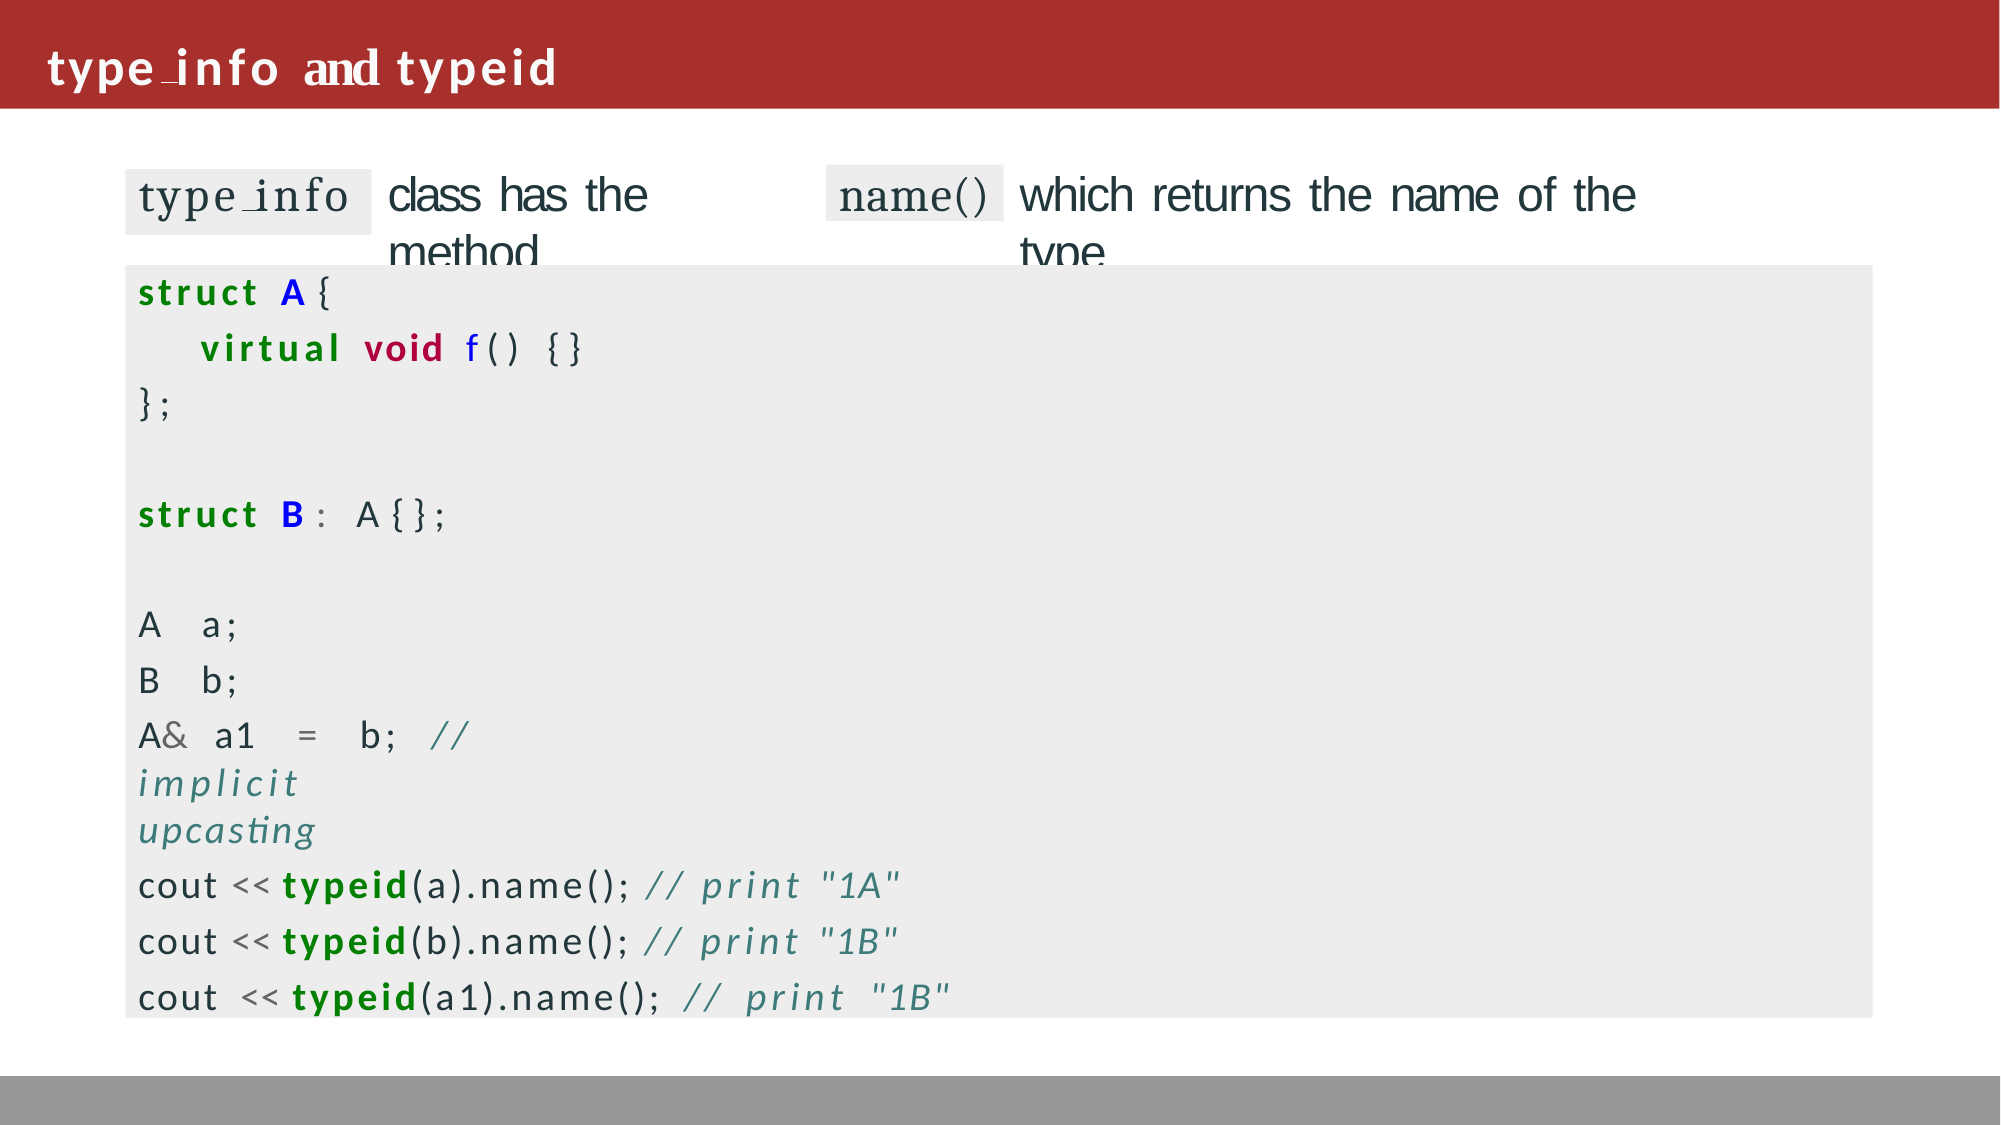

# type info and typeid

class has the method
which returns the name of the type
name()

type info
struct A {
virtual void f() {}
};
struct B : A {};  A   a;
B  b;
A& a1  =  b; // implicit upcasting
cout << typeid(a).name(); // print "1A"  cout << typeid(b).name(); // print "1B"  cout << typeid(a1).name(); // print "1B"
30